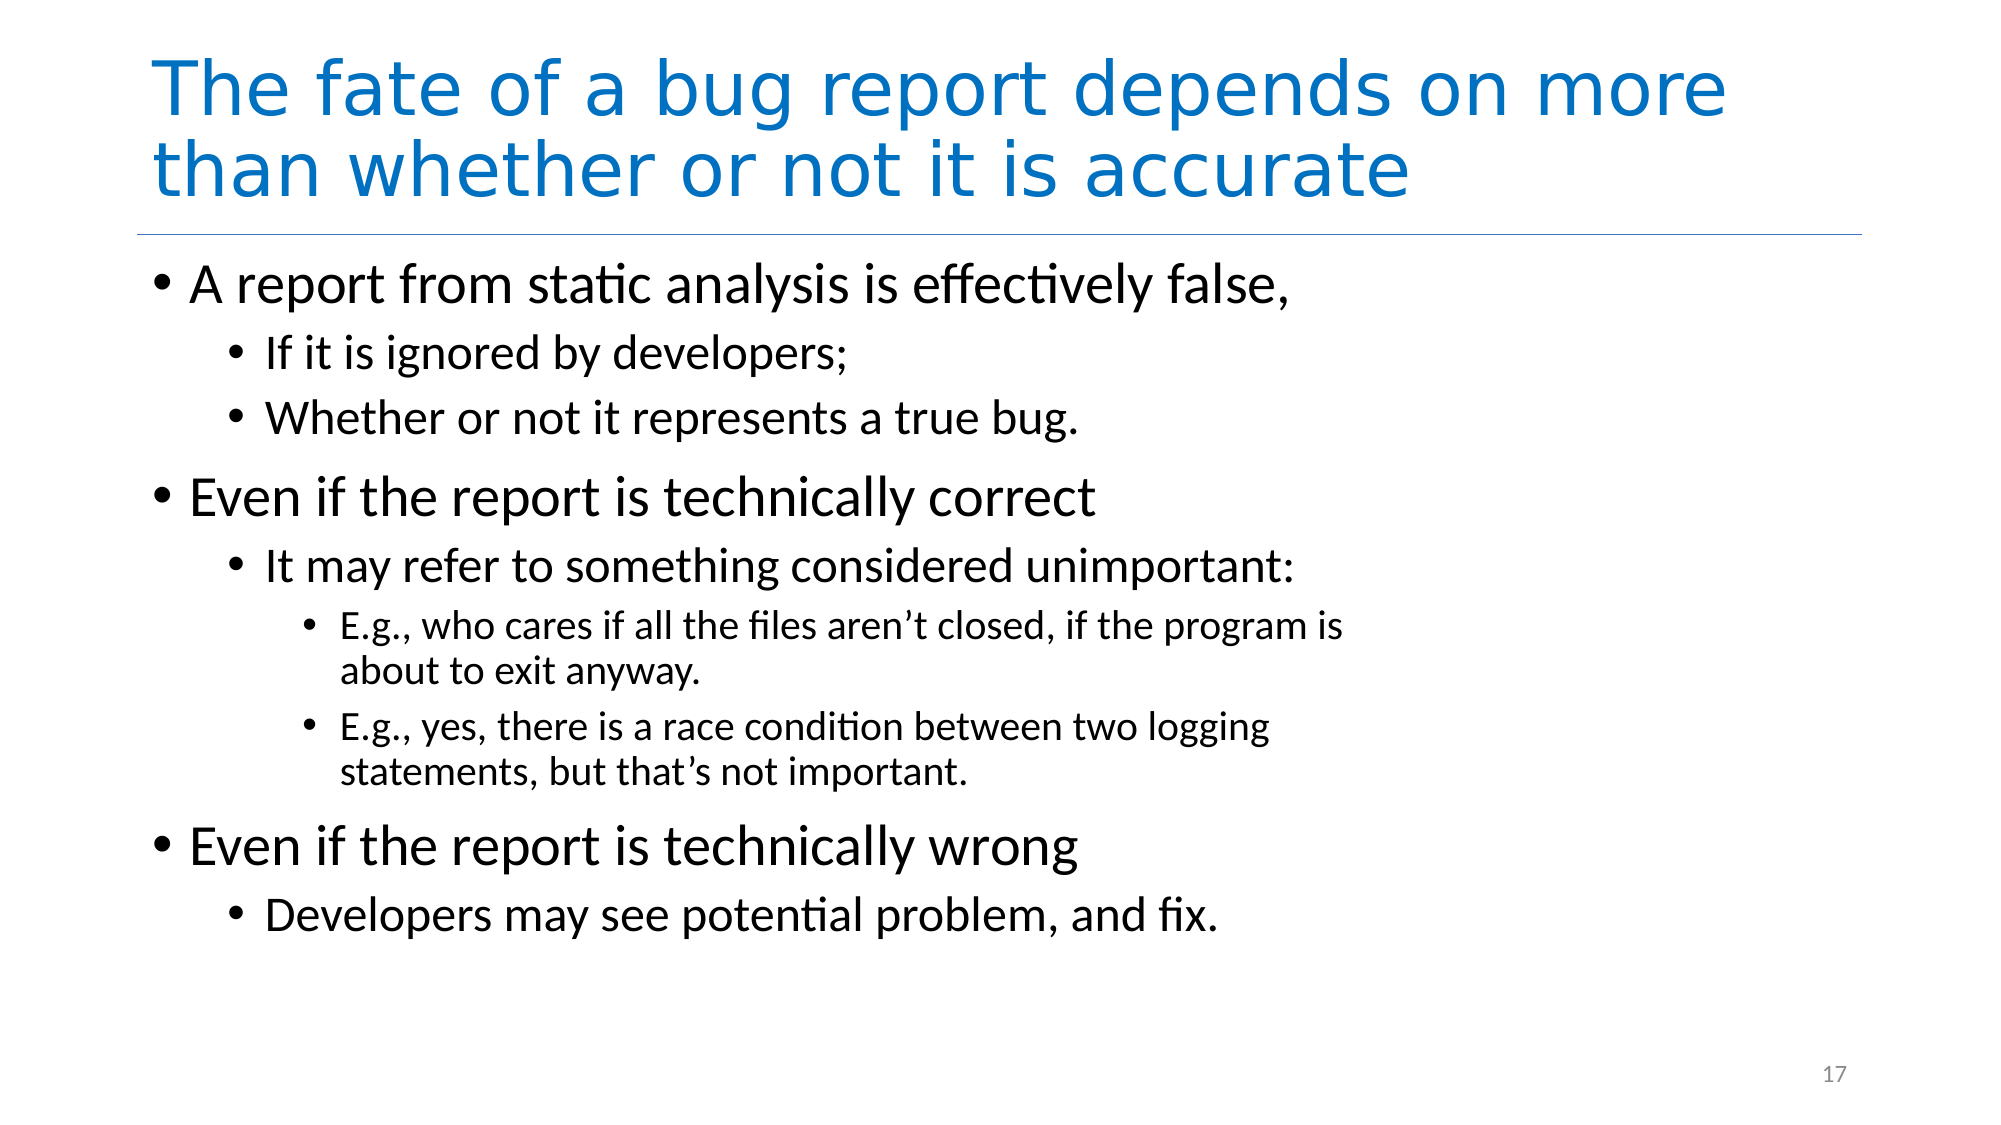

# The fate of a bug report depends on more than whether or not it is accurate
A report from static analysis is effectively false,
If it is ignored by developers;
Whether or not it represents a true bug.
Even if the report is technically correct
It may refer to something considered unimportant:
E.g., who cares if all the files aren’t closed, if the program is about to exit anyway.
E.g., yes, there is a race condition between two logging statements, but that’s not important.
Even if the report is technically wrong
Developers may see potential problem, and fix.
17